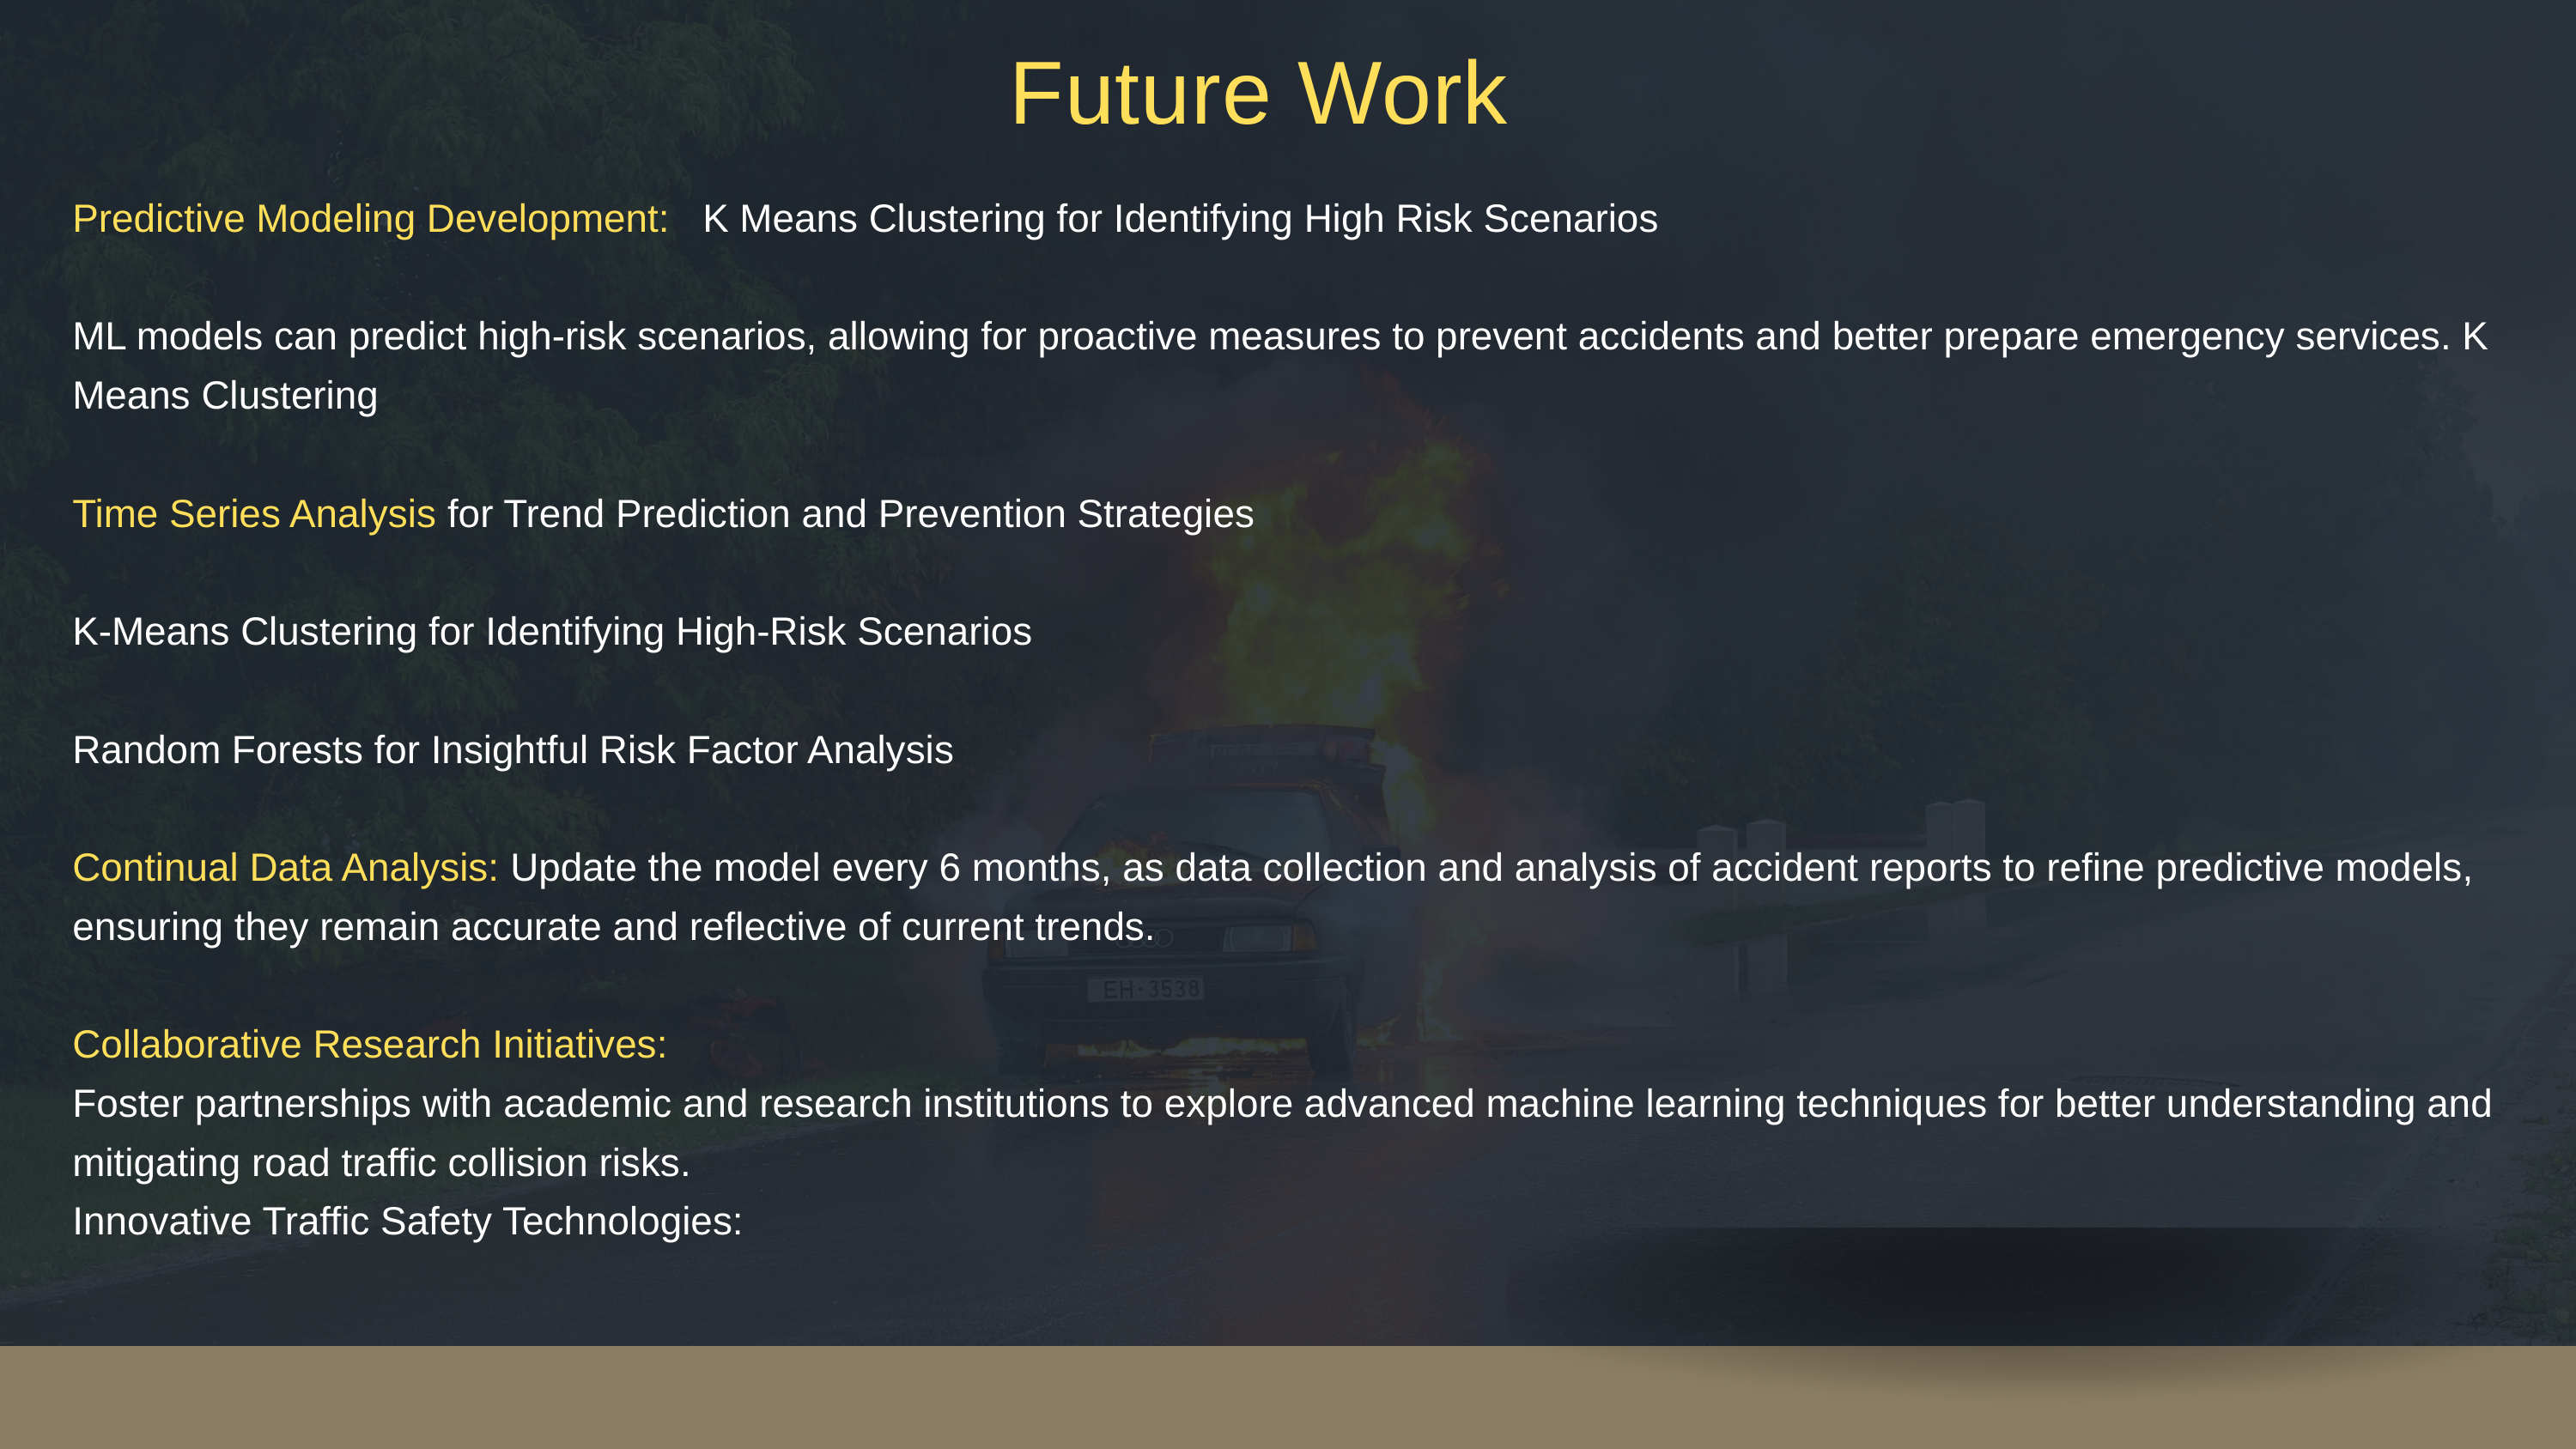

Future Work
Predictive Modeling Development:   K Means Clustering for Identifying High Risk Scenarios

ML models can predict high-risk scenarios, allowing for proactive measures to prevent accidents and better prepare emergency services. K Means Clustering

Time Series Analysis for Trend Prediction and Prevention Strategies

K-Means Clustering for Identifying High-Risk Scenarios

Random Forests for Insightful Risk Factor Analysis

Continual Data Analysis: Update the model every 6 months, as data collection and analysis of accident reports to refine predictive models, ensuring they remain accurate and reflective of current trends.

Collaborative Research Initiatives:
Foster partnerships with academic and research institutions to explore advanced machine learning techniques for better understanding and mitigating road traffic collision risks.
Innovative Traffic Safety Technologies: